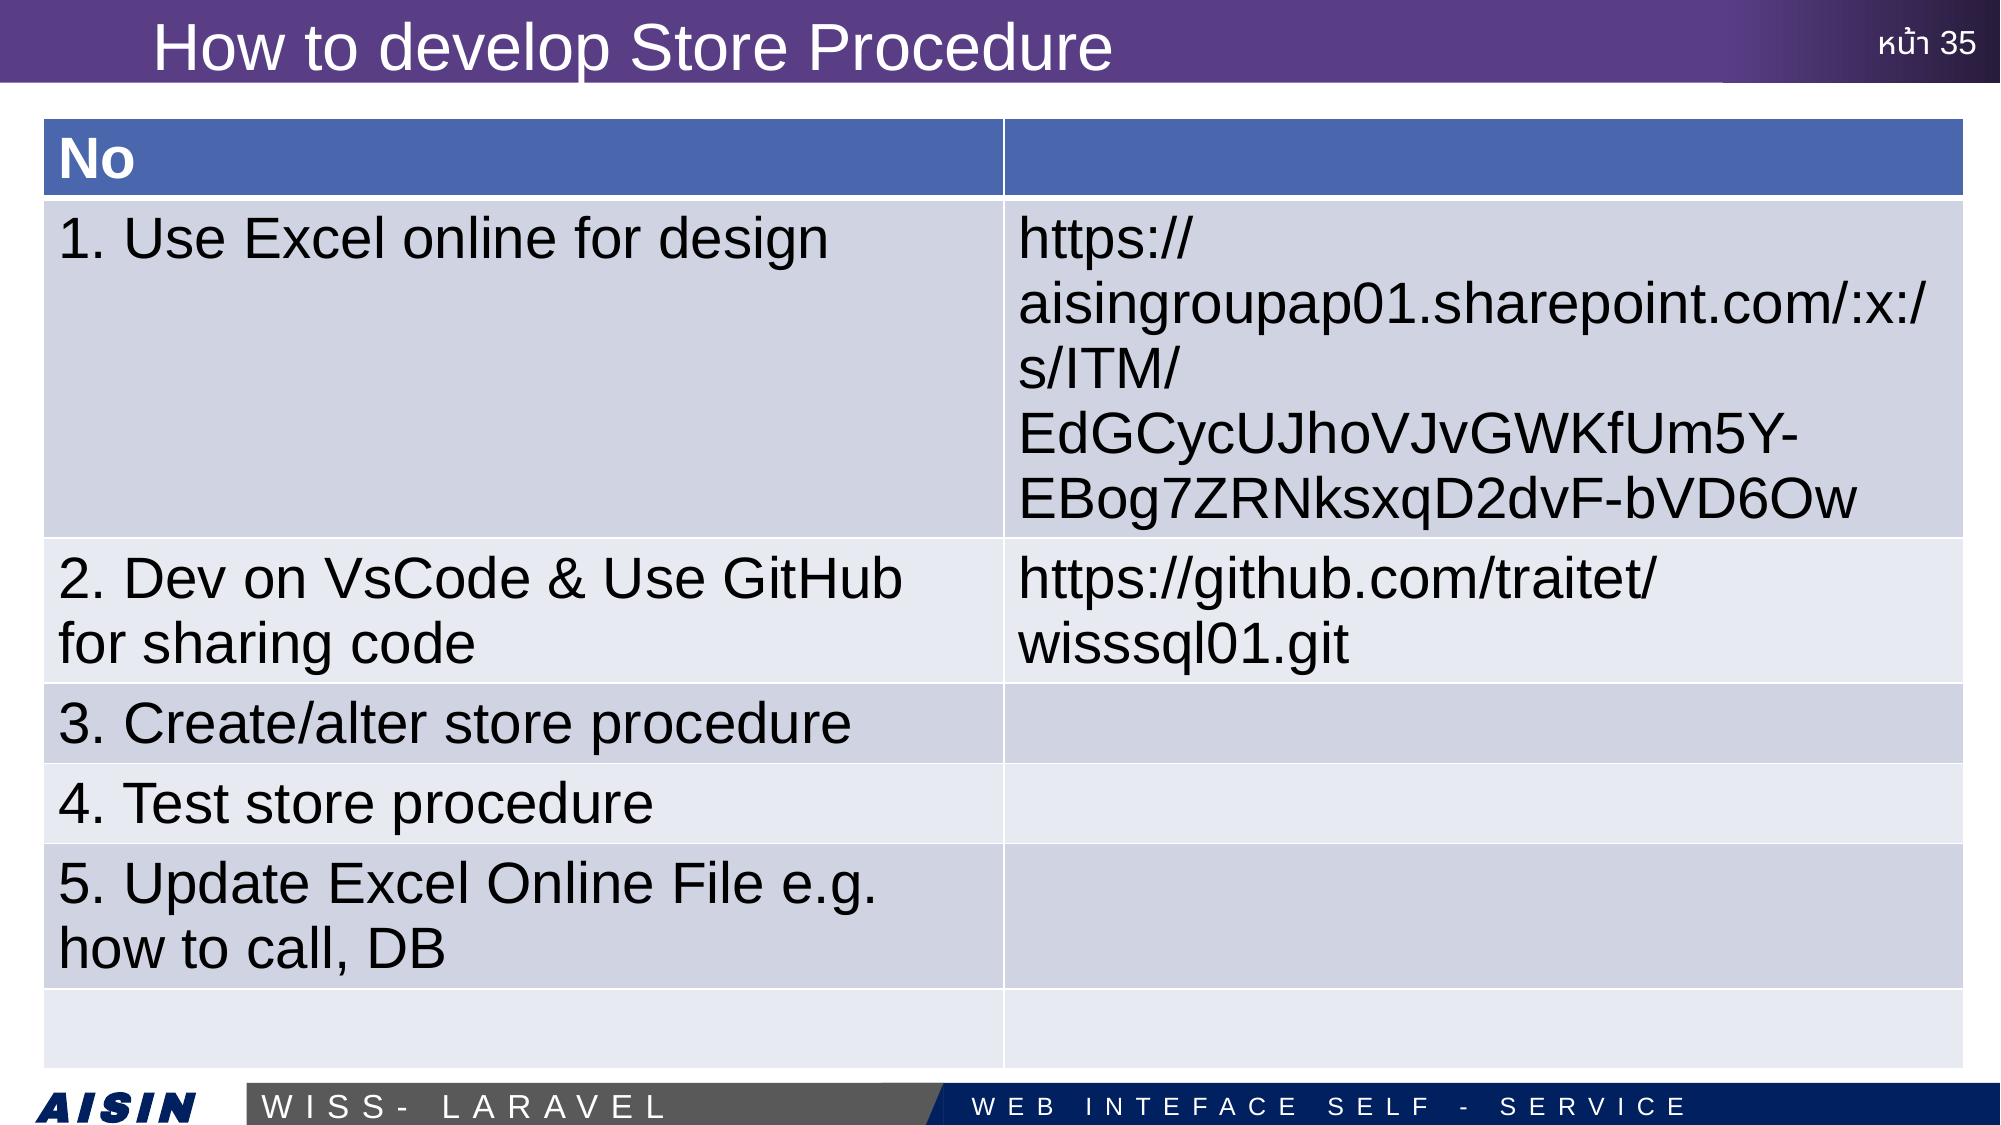

# How to develop Store Procedure
| No |  |
| --- | --- |
| 1. Use Excel online for design | https://aisingroupap01.sharepoint.com/:x:/s/ITM/EdGCycUJhoVJvGWKfUm5Y-EBog7ZRNksxqD2dvF-bVD6Ow |
| 2. Dev on VsCode & Use GitHub for sharing code | https://github.com/traitet/wisssql01.git |
| 3. Create/alter store procedure |  |
| 4. Test store procedure |  |
| 5. Update Excel Online File e.g. how to call, DB |  |
|  |  |